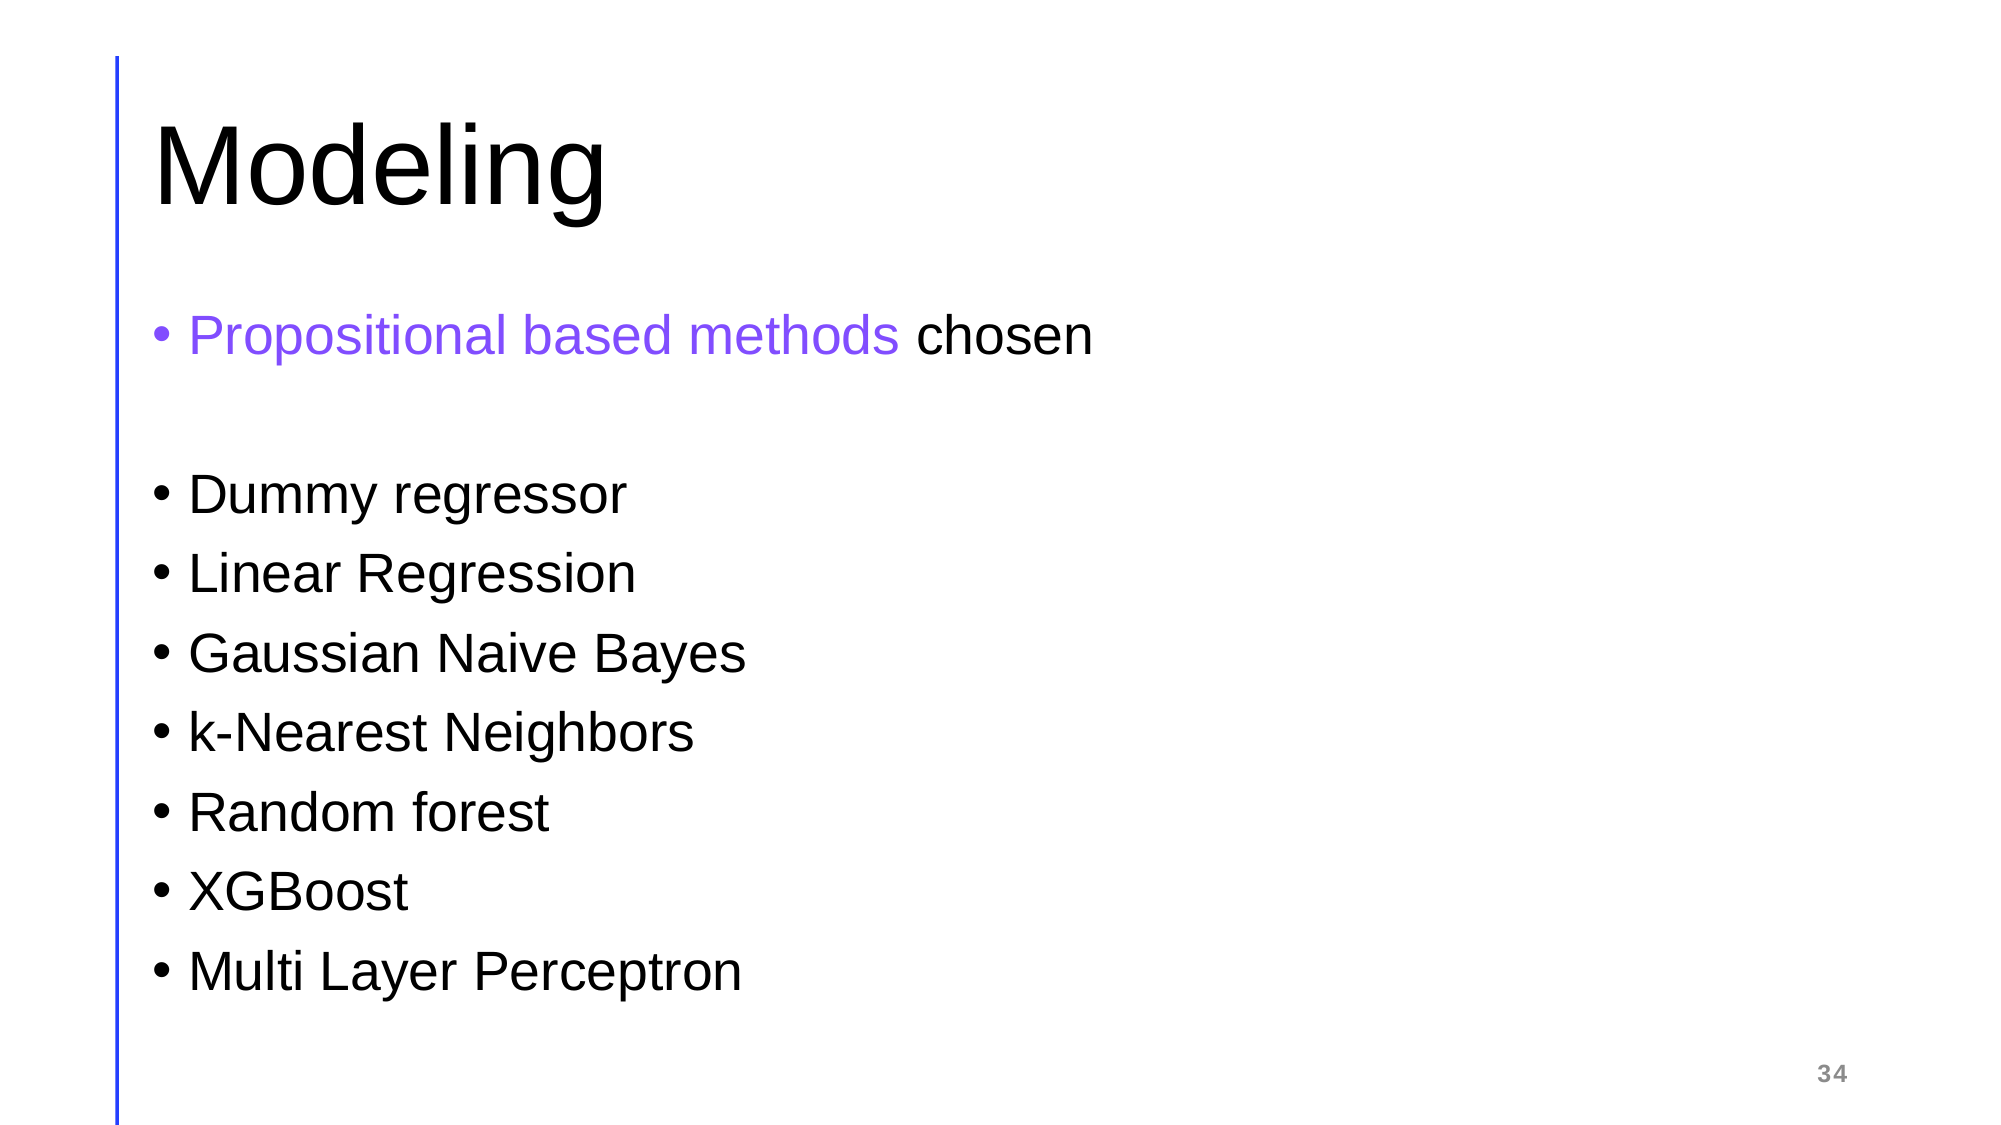

# Modeling
Propositional based methods chosen

Dummy regressor
Linear Regression
Gaussian Naive Bayes
k-Nearest Neighbors
Random forest
XGBoost
Multi Layer Perceptron

34